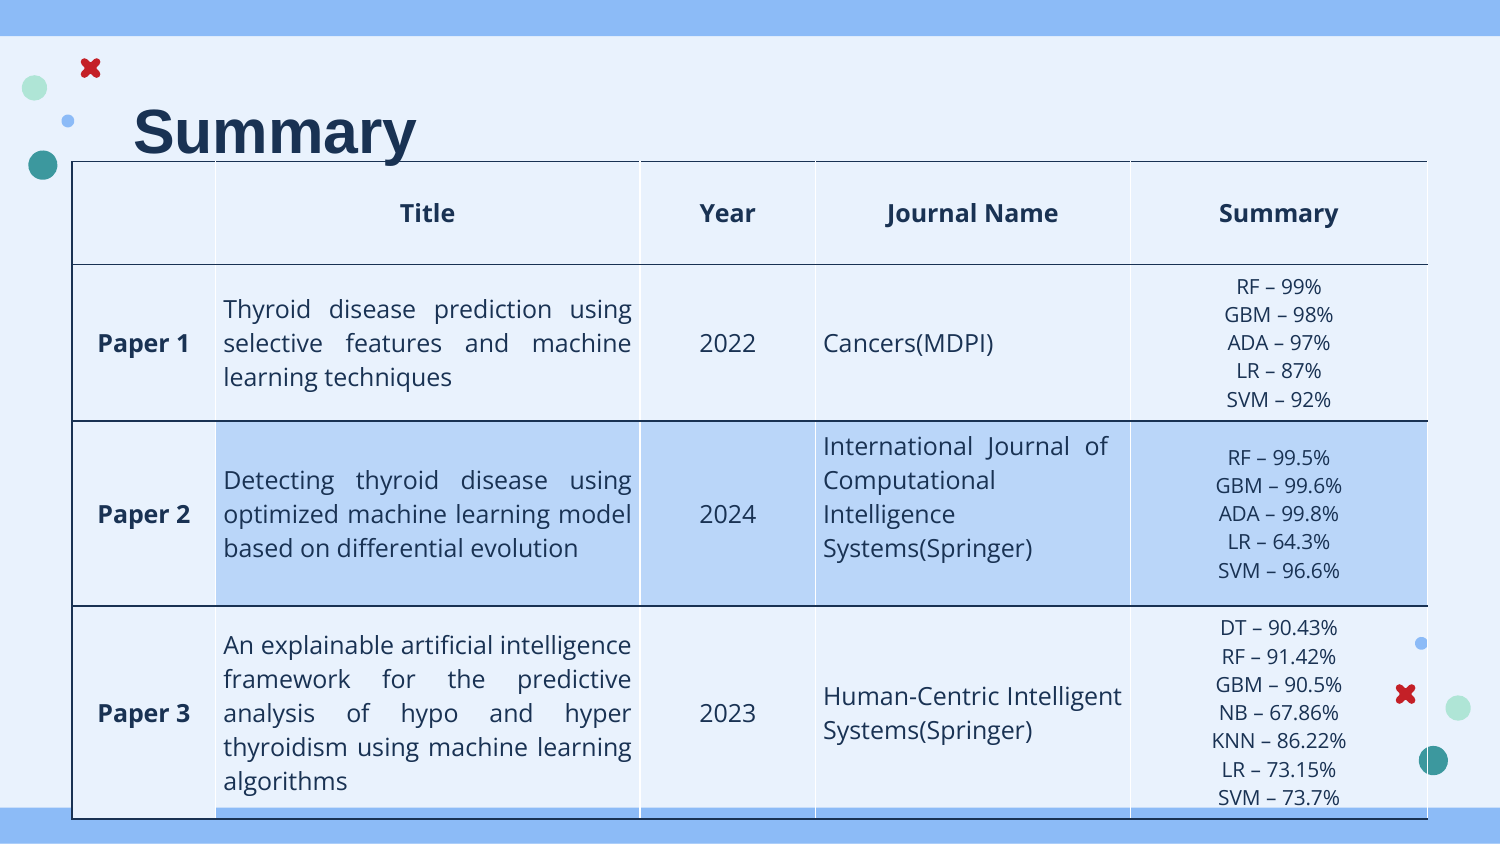

# Summary
|  | Title | Year | Journal Name | Summary |
| --- | --- | --- | --- | --- |
| Paper 1 | Thyroid disease prediction using selective features and machine learning techniques | 2022 | Cancers(MDPI) | RF – 99% GBM – 98% ADA – 97% LR – 87% SVM – 92% |
| Paper 2 | Detecting thyroid disease using optimized machine learning model based on differential evolution | 2024 | International Journal of Computational Intelligence Systems(Springer) | RF – 99.5% GBM – 99.6% ADA – 99.8% LR – 64.3% SVM – 96.6% |
| Paper 3 | An explainable artificial intelligence framework for the predictive analysis of hypo and hyper thyroidism using machine learning algorithms | 2023 | Human-Centric Intelligent Systems(Springer) | DT – 90.43% RF – 91.42% GBM – 90.5% NB – 67.86% KNN – 86.22% LR – 73.15% SVM – 73.7% |